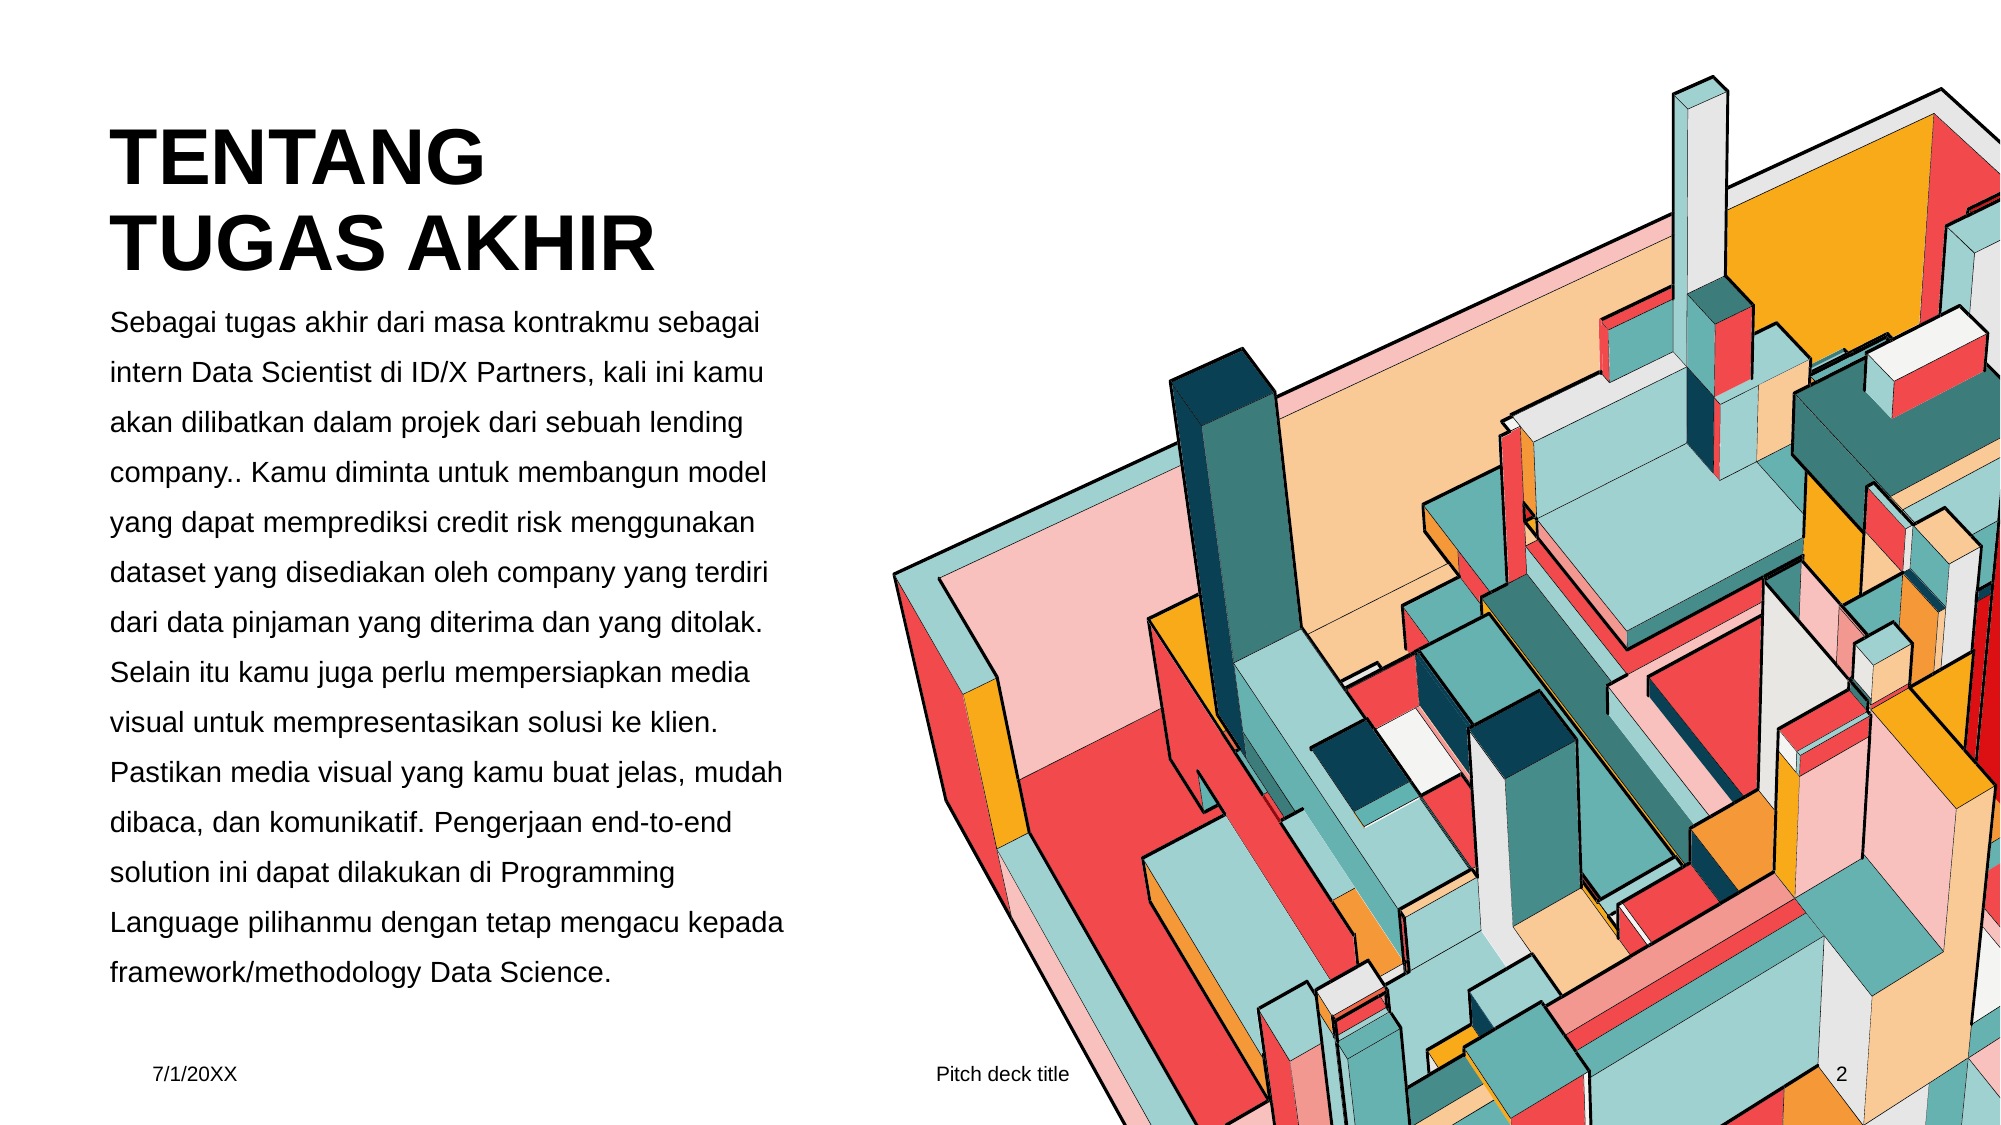

# Tentang tugas akhir
Sebagai tugas akhir dari masa kontrakmu sebagai intern Data Scientist di ID/X Partners, kali ini kamu akan dilibatkan dalam projek dari sebuah lending company.. Kamu diminta untuk membangun model yang dapat memprediksi credit risk menggunakan dataset yang disediakan oleh company yang terdiri dari data pinjaman yang diterima dan yang ditolak. Selain itu kamu juga perlu mempersiapkan media visual untuk mempresentasikan solusi ke klien. Pastikan media visual yang kamu buat jelas, mudah dibaca, dan komunikatif. Pengerjaan end-to-end solution ini dapat dilakukan di Programming Language pilihanmu dengan tetap mengacu kepada framework/methodology Data Science.
7/1/20XX
Pitch deck title
2